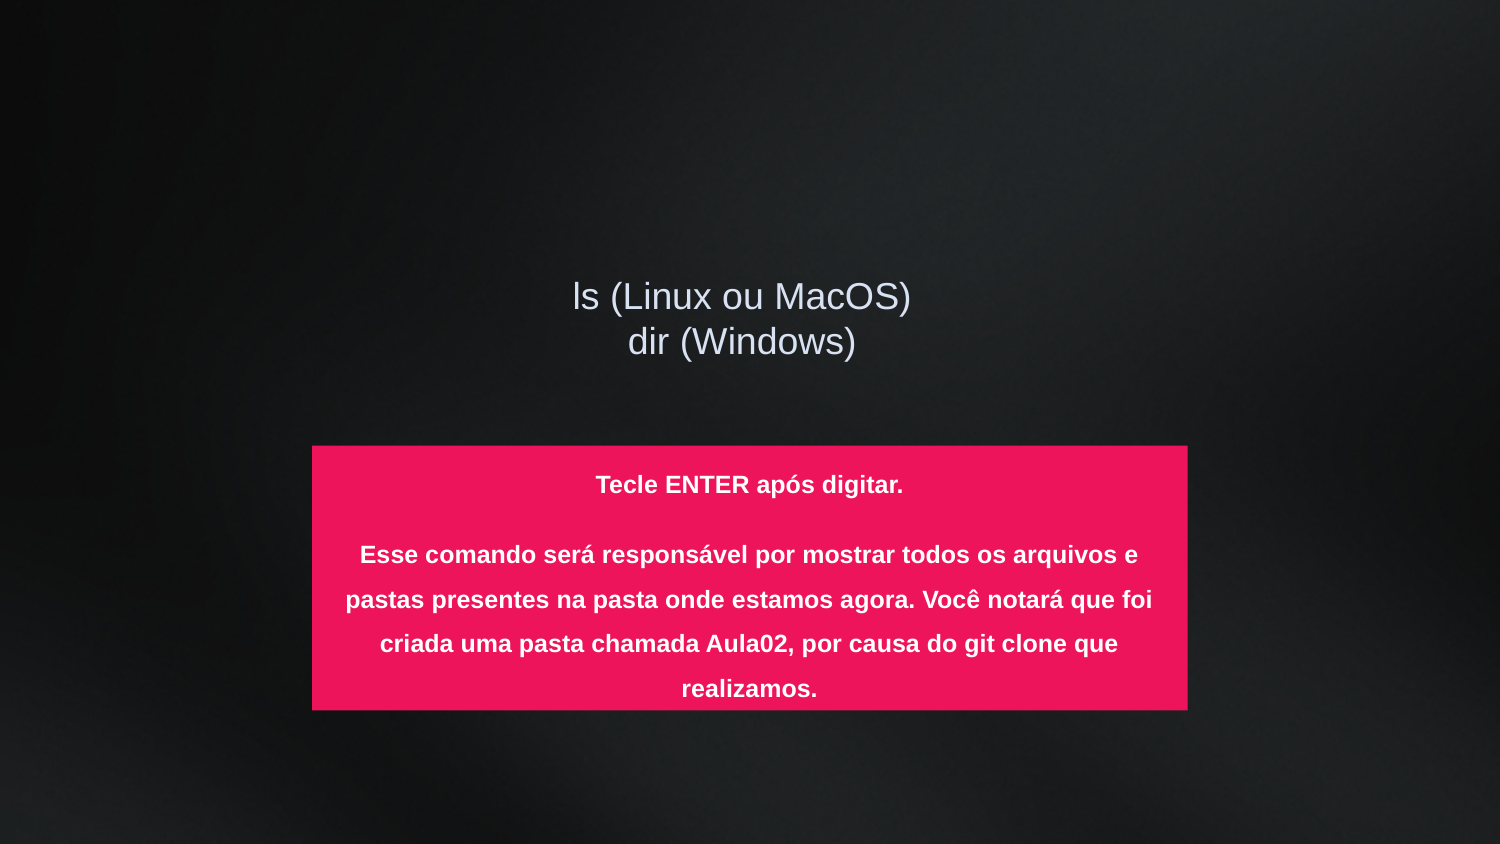

ls (Linux ou MacOS)
dir (Windows)
Tecle ENTER após digitar.
Esse comando será responsável por mostrar todos os arquivos e pastas presentes na pasta onde estamos agora. Você notará que foi criada uma pasta chamada Aula02, por causa do git clone que realizamos.